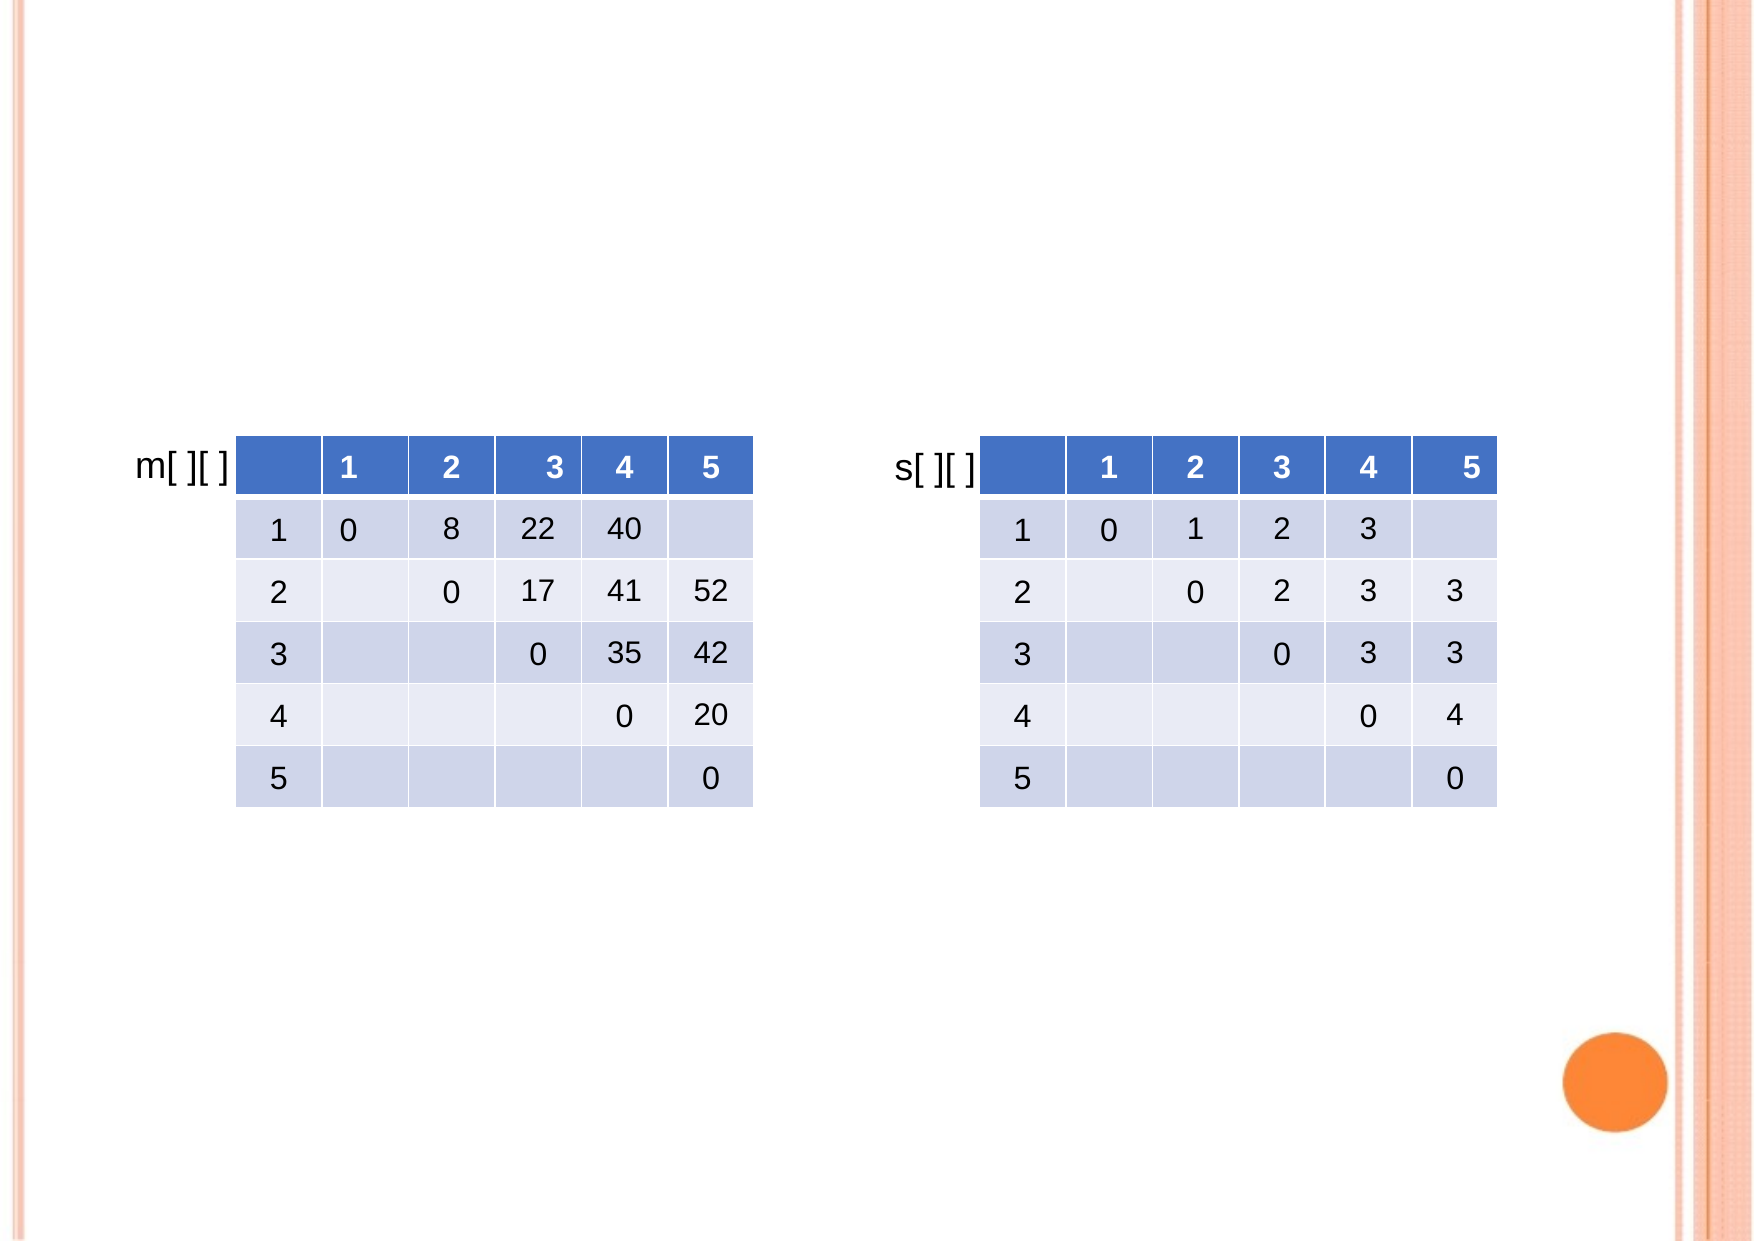

m[ ][ ]
|  | 1 | 2 | 3 | 4 | 5 |
| --- | --- | --- | --- | --- | --- |
| 1 | 0 | 8 | 22 | 40 |  |
| 2 |  | 0 | 17 | 41 | 52 |
| 3 |  |  | 0 | 35 | 42 |
| 4 |  |  |  | 0 | 20 |
| 5 |  |  |  |  | 0 |
s[ ][ ]
|  | 1 | 2 | 3 | 4 | 5 |
| --- | --- | --- | --- | --- | --- |
| 1 | 0 | 1 | 2 | 3 |  |
| 2 |  | 0 | 2 | 3 | 3 |
| 3 |  |  | 0 | 3 | 3 |
| 4 |  |  |  | 0 | 4 |
| 5 |  |  |  |  | 0 |

67